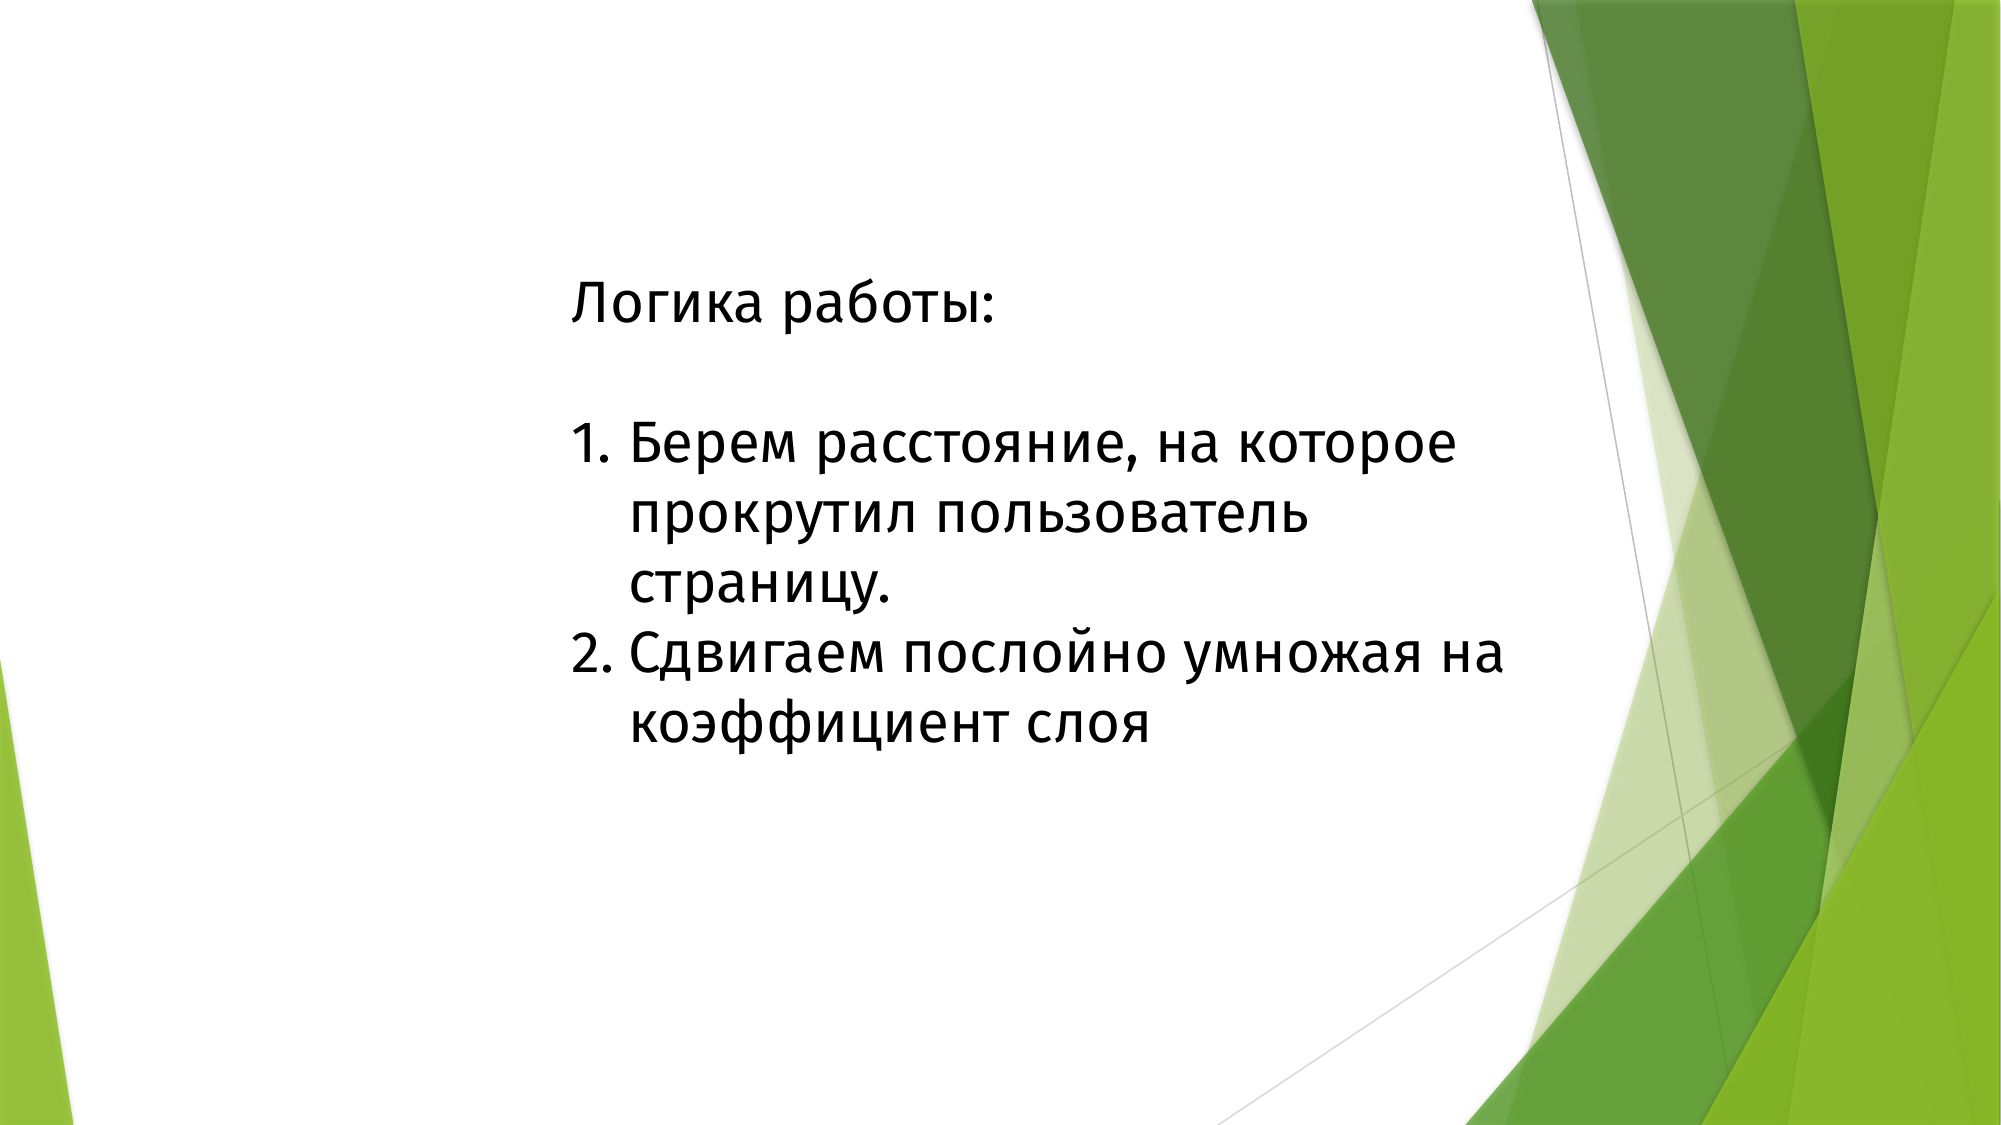

Логика работы:

Берем расстояние, на которое прокрутил пользователь страницу.
Сдвигаем послойно умножая на коэффициент слоя